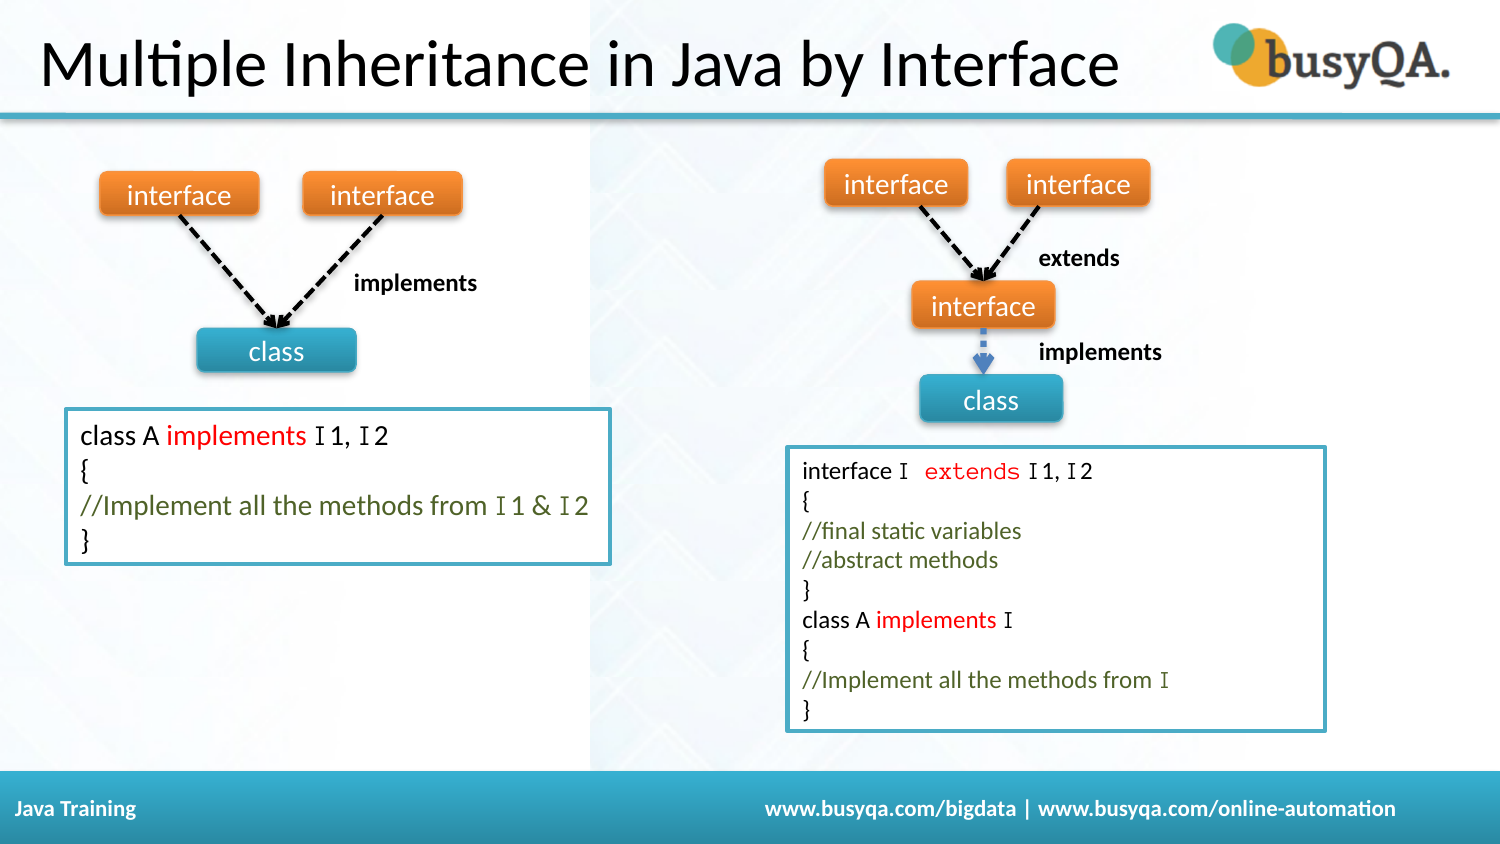

# Multiple Inheritance in Java by Interface
interface
extends
interface
implements
class
interface
interface
interface
implements
class
class A implements I1, I2
{
//Implement all the methods from I1 & I2
}
interface I extends I1, I2
{
//final static variables
//abstract methods
}
class A implements I
{
//Implement all the methods from I
}